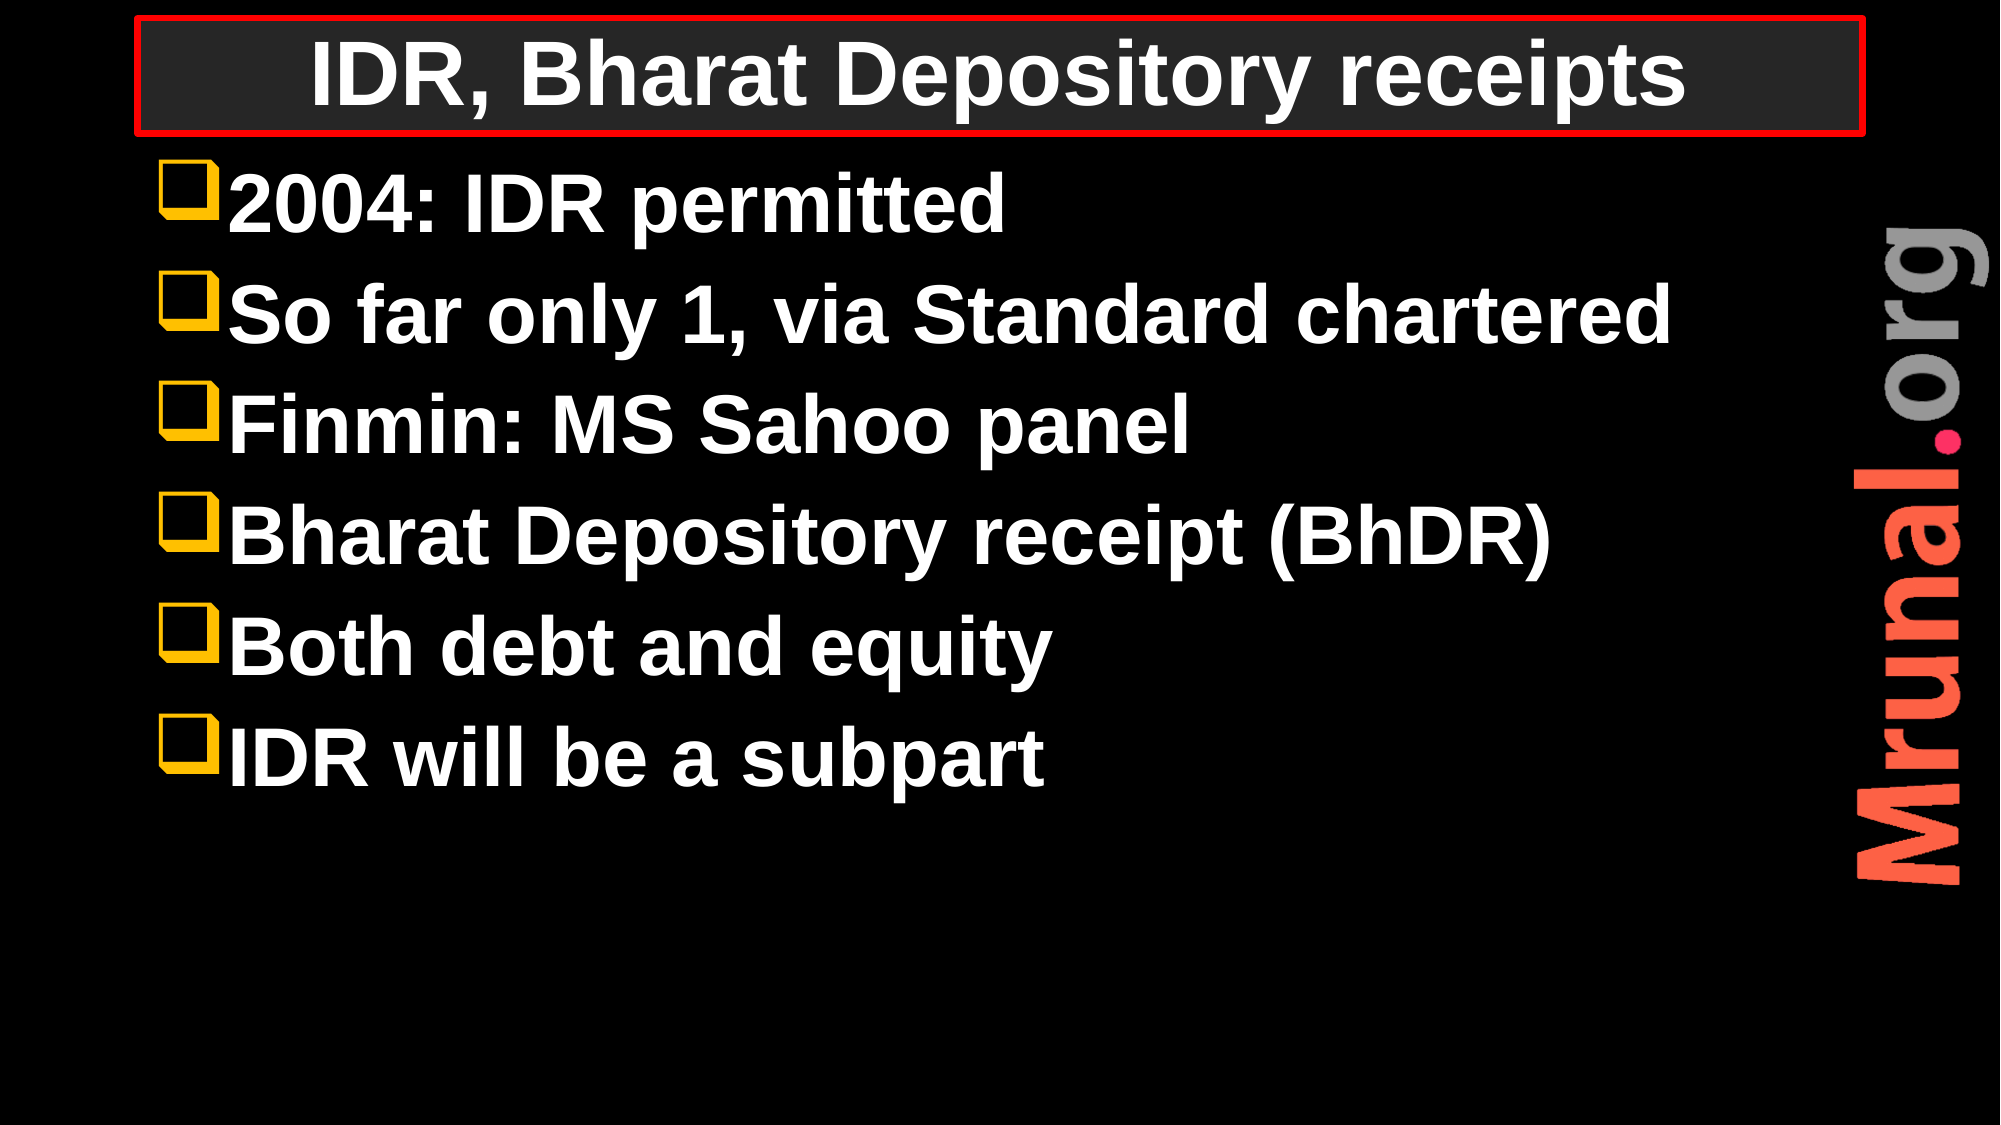

# IDR, Bharat Depository receipts
2004: IDR permitted
So far only 1, via Standard chartered
Finmin: MS Sahoo panel
Bharat Depository receipt (BhDR)
Both debt and equity
IDR will be a subpart